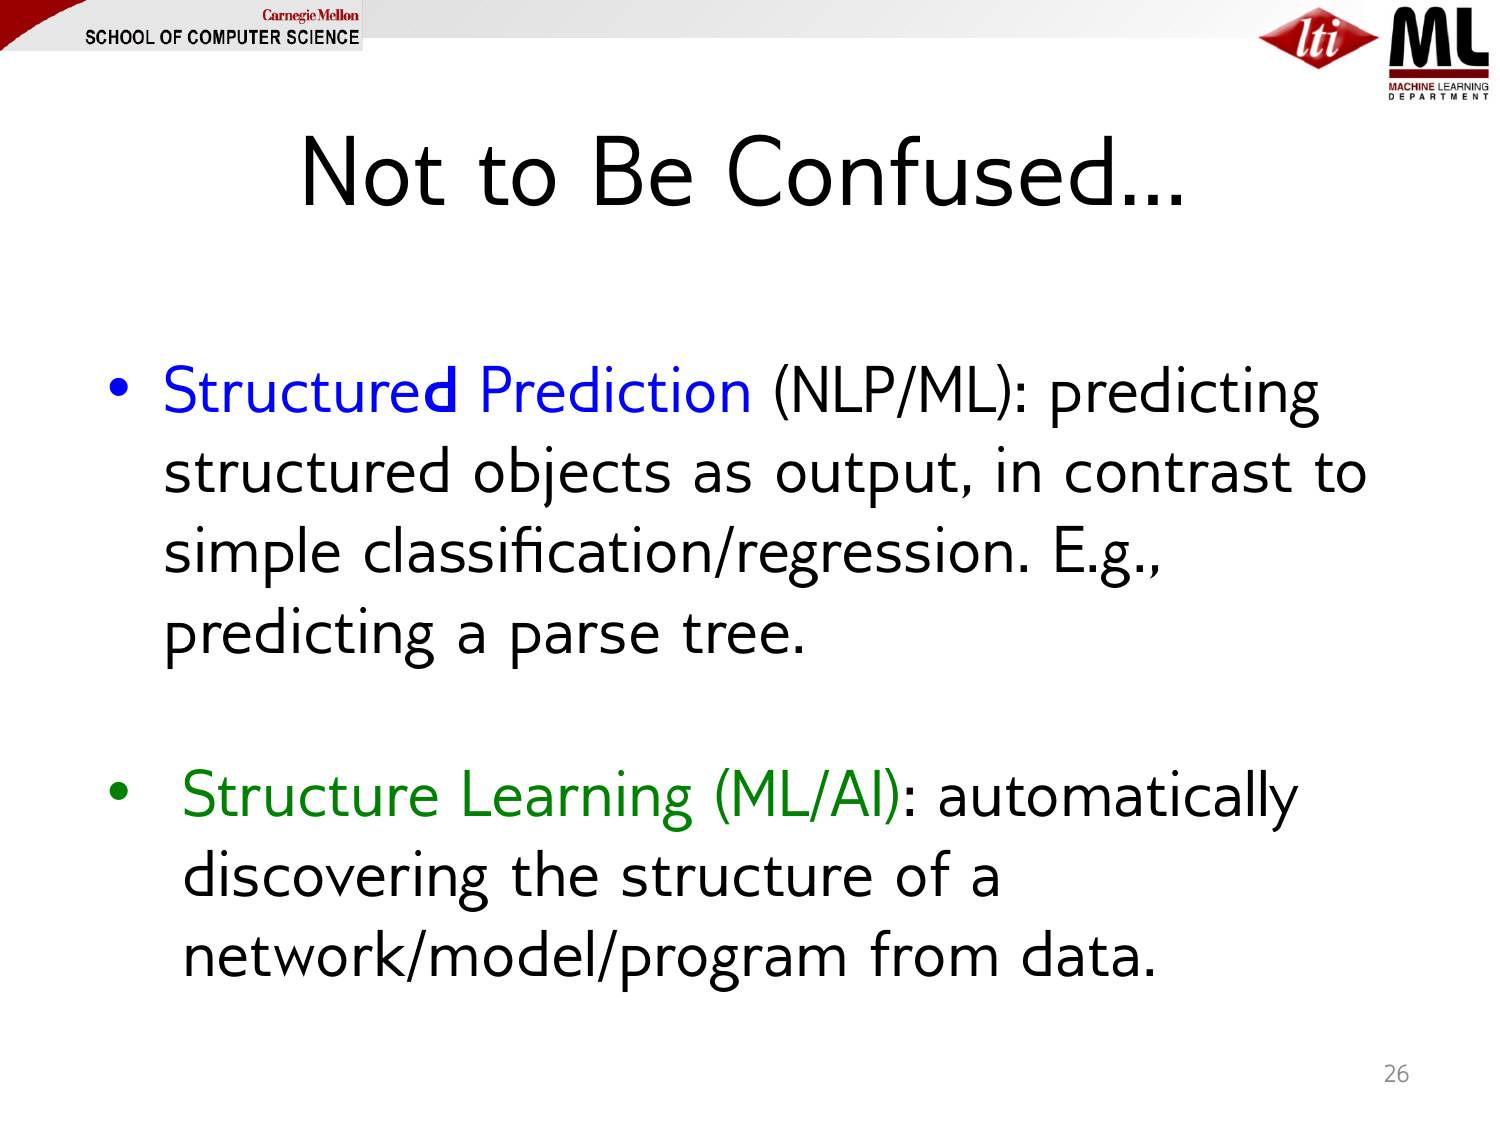

# Not to Be Confused…
Structured Prediction (NLP/ML): predicting structured objects as output, in contrast to simple classification/regression. E.g., predicting a parse tree.

Structure Learning (ML/AI): automatically discovering the structure of a network/model/program from data.
26